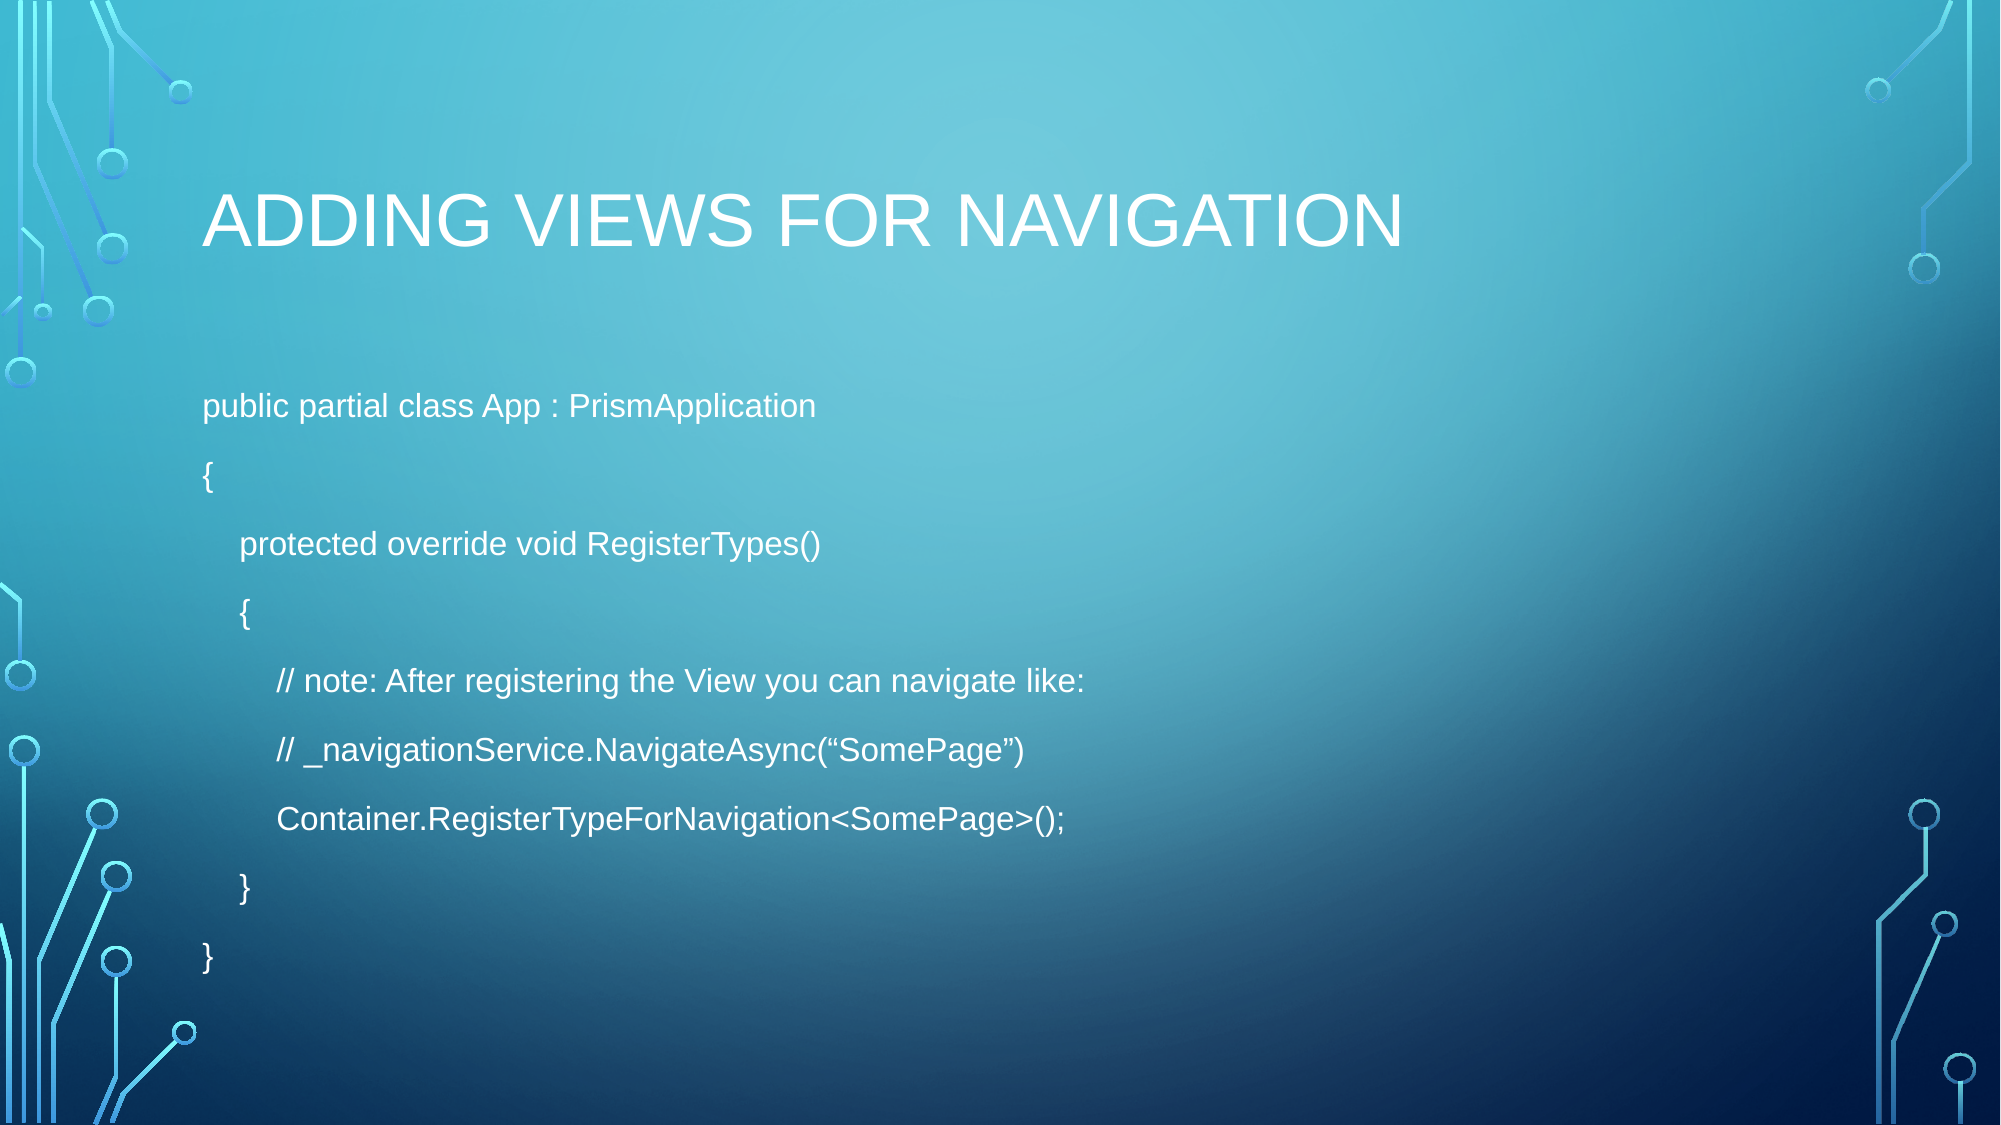

# Adding Views For Navigation
public partial class App : PrismApplication
{
    protected override void RegisterTypes()
    {
        // note: After registering the View you can navigate like:
        // _navigationService.NavigateAsync(“SomePage”)
        Container.RegisterTypeForNavigation<SomePage>();
    }
}